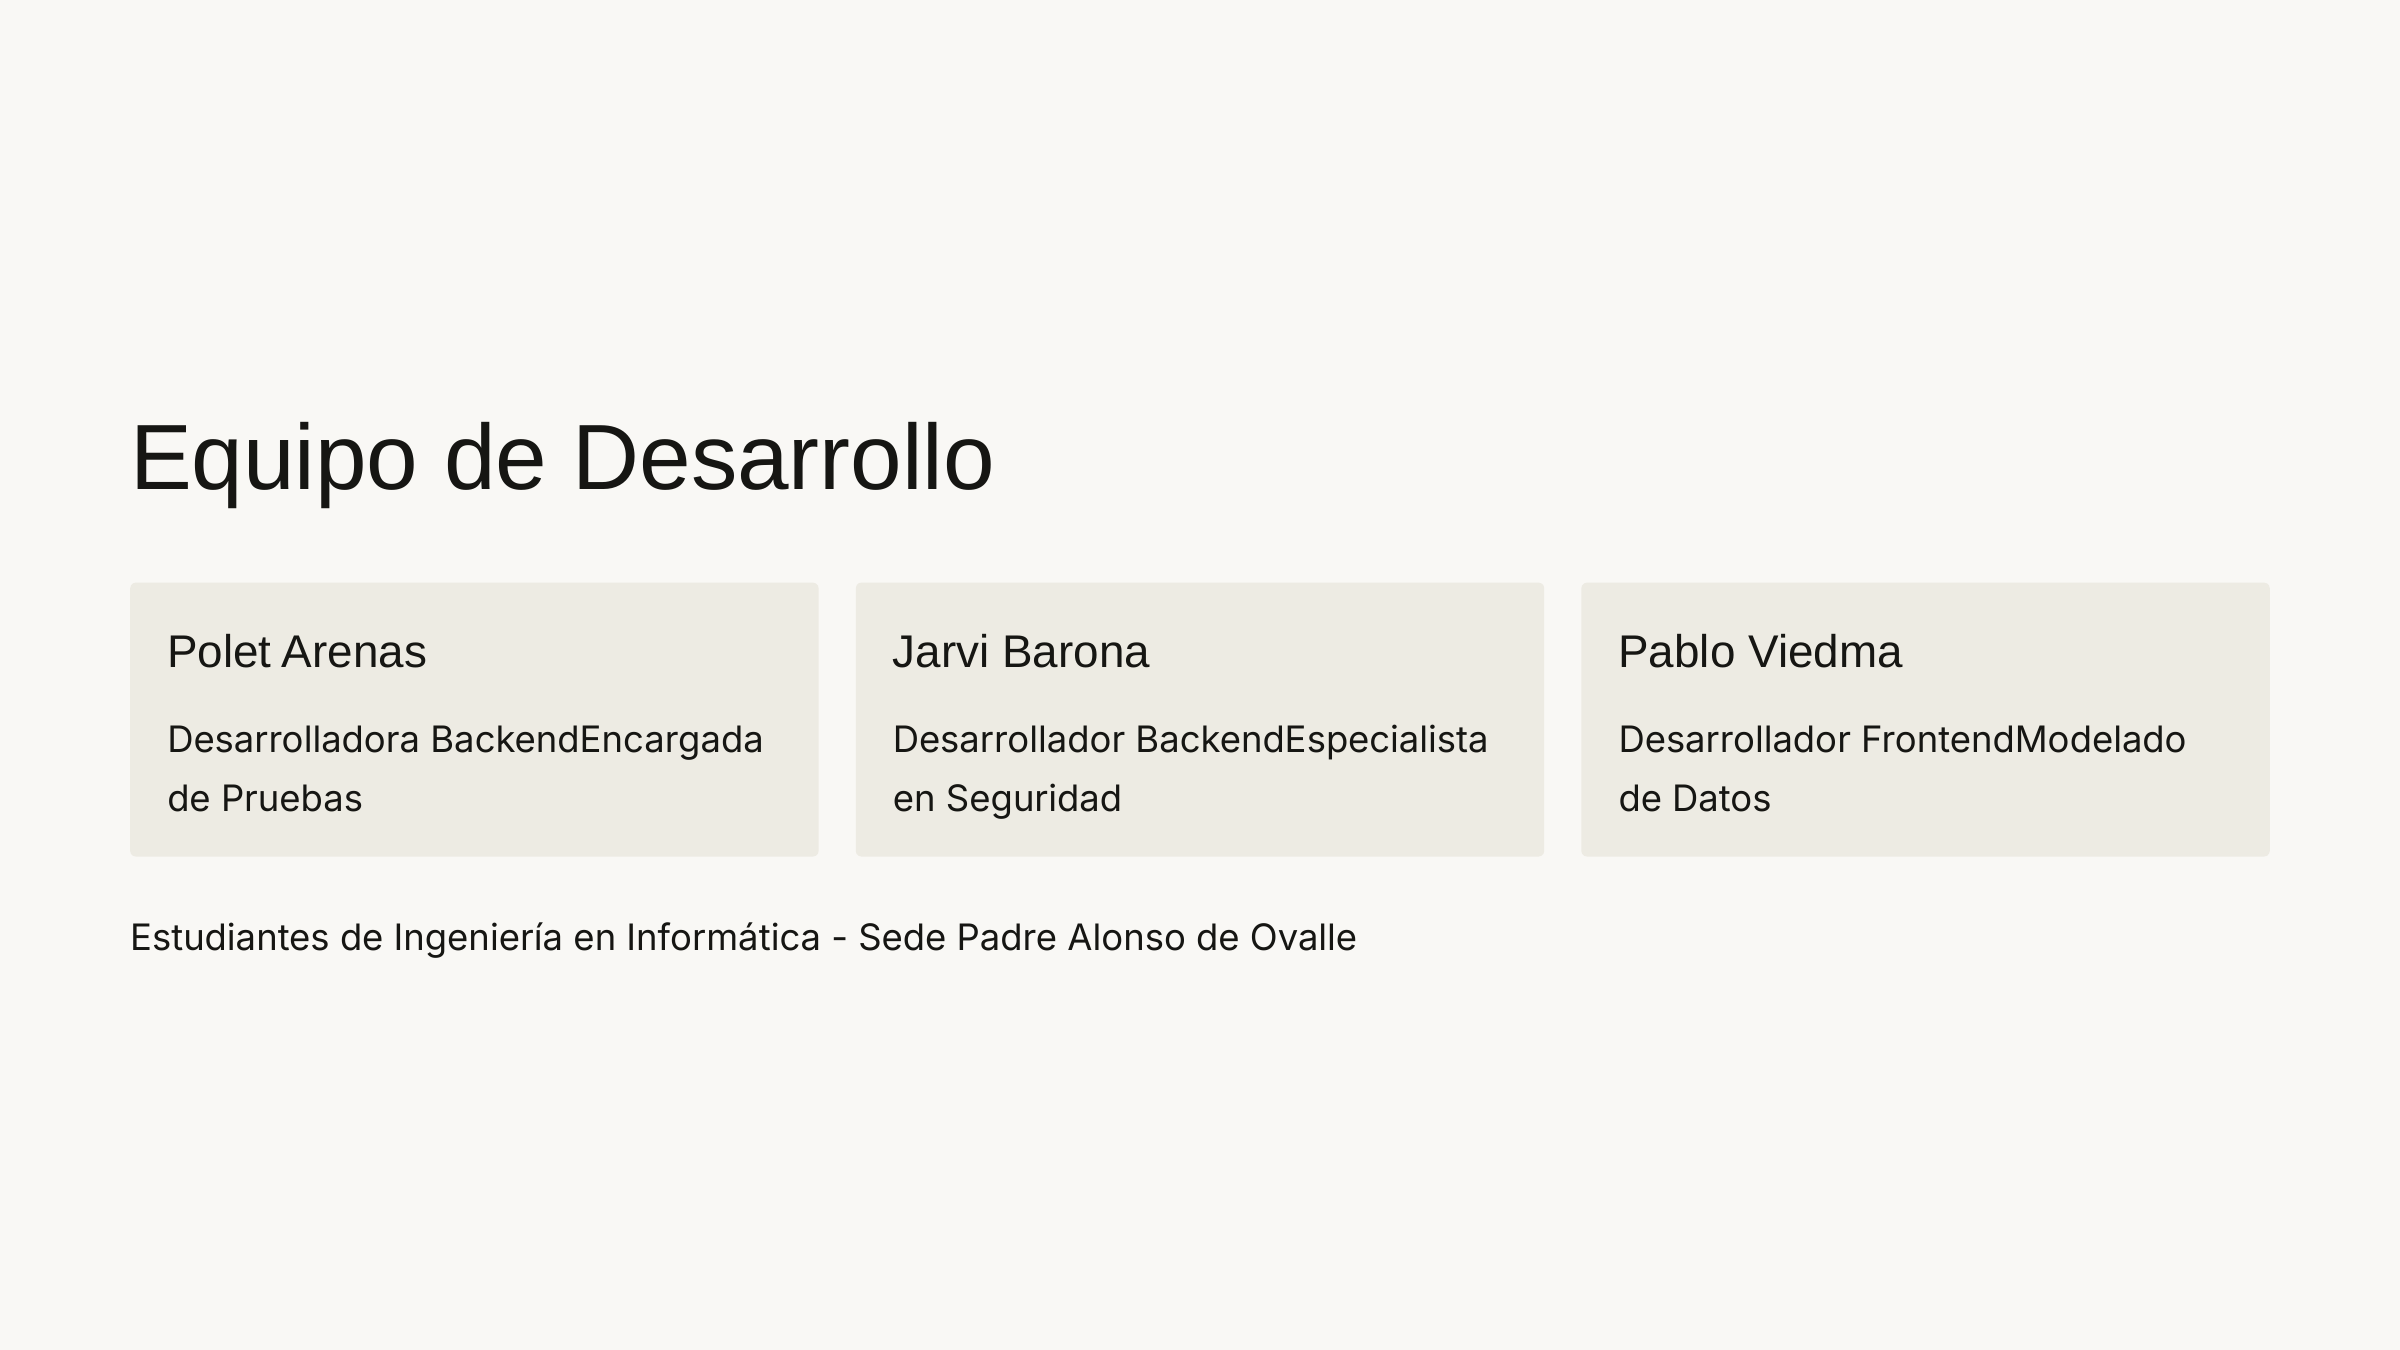

Equipo de Desarrollo

Polet Arenas
Jarvi Barona
Pablo Viedma
Desarrolladora BackendEncargada de Pruebas
Desarrollador BackendEspecialista en Seguridad
Desarrollador FrontendModelado de Datos
Estudiantes de Ingeniería en Informática - Sede Padre Alonso de Ovalle